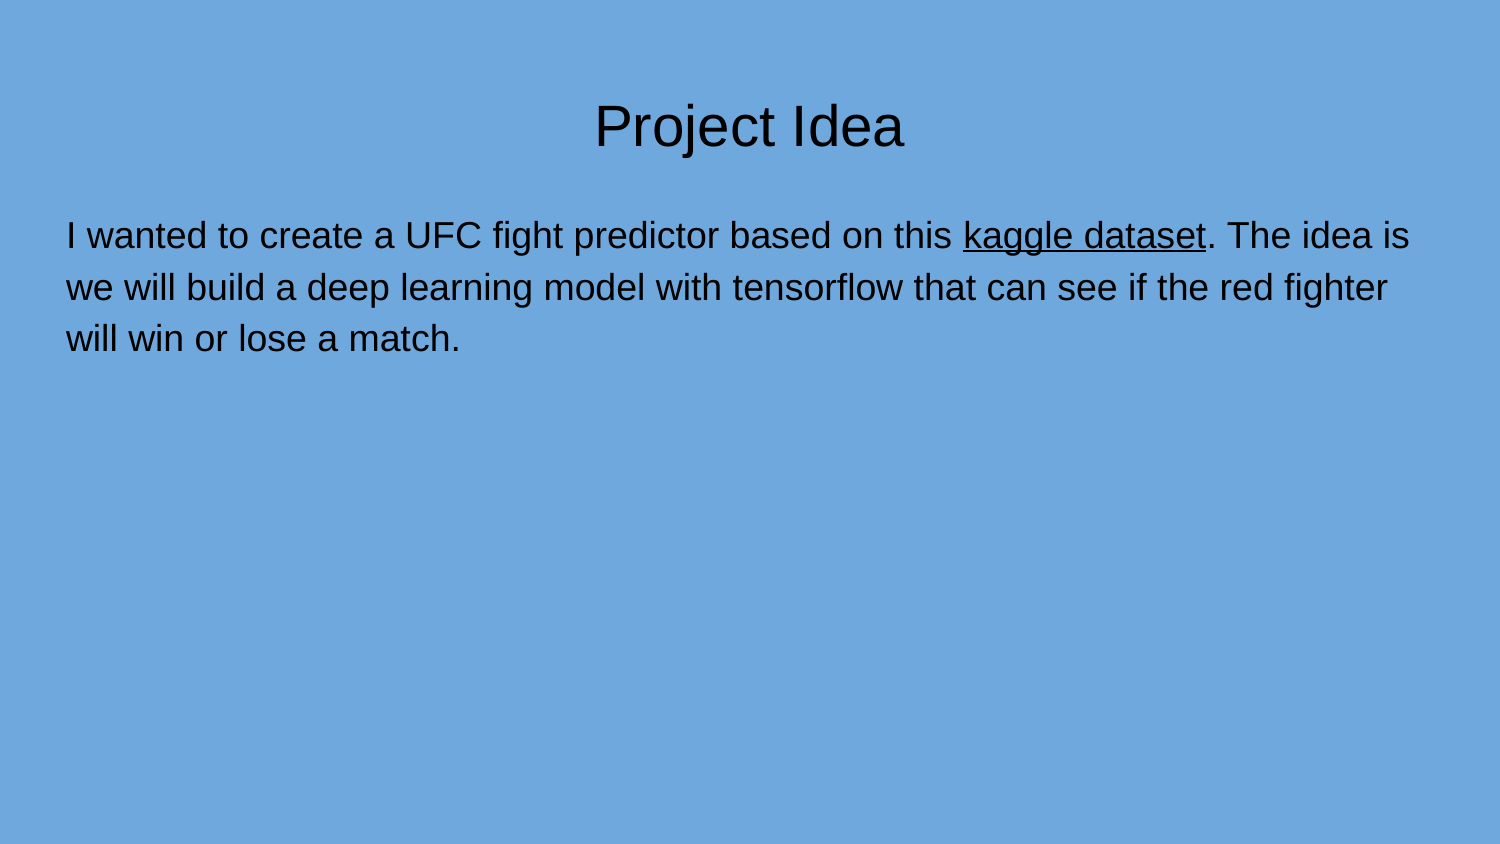

# Project Idea
I wanted to create a UFC fight predictor based on this kaggle dataset. The idea is we will build a deep learning model with tensorflow that can see if the red fighter will win or lose a match.